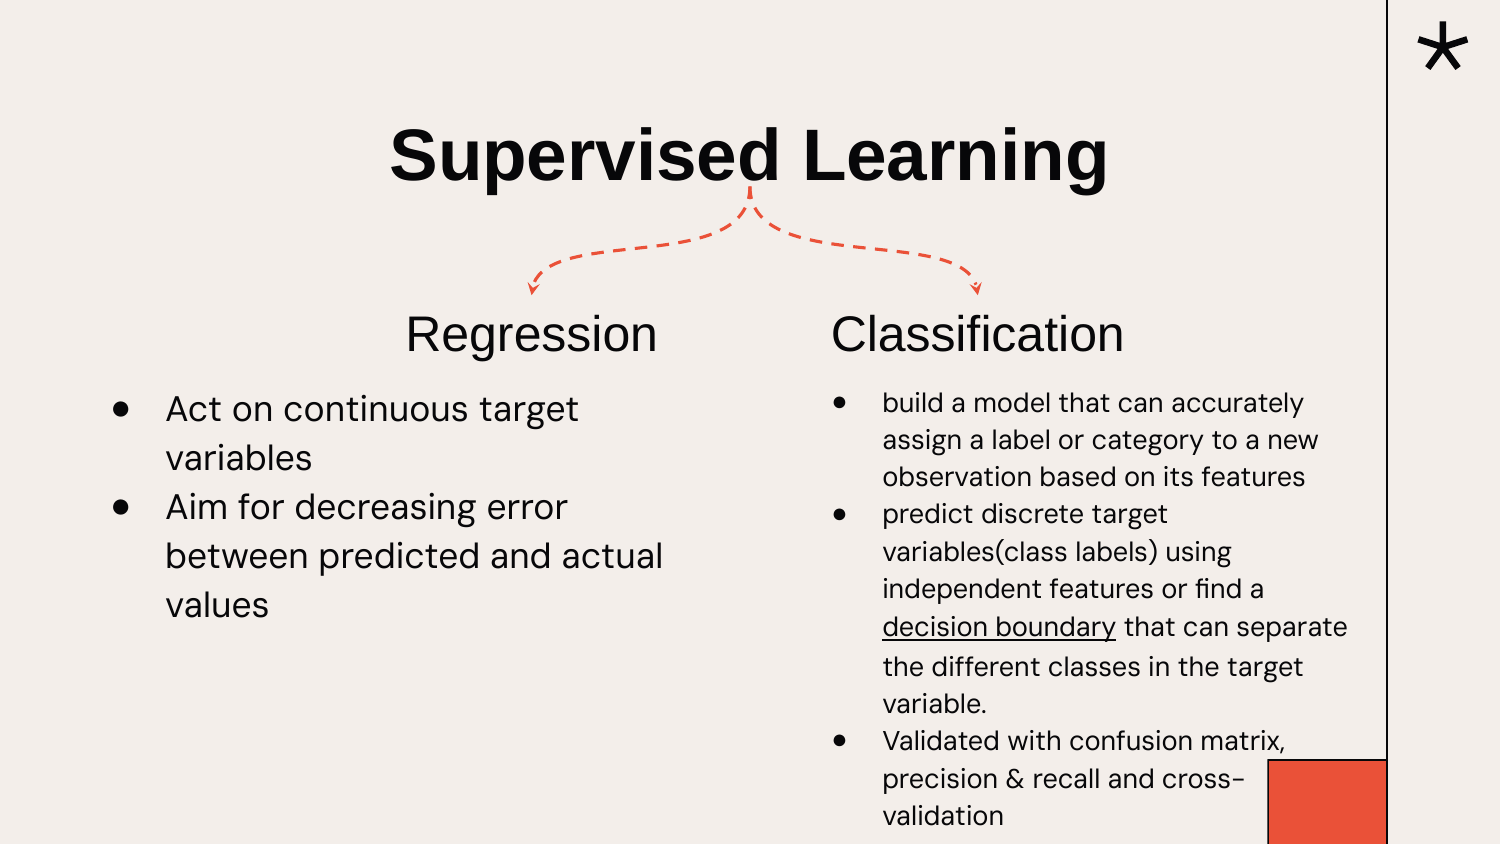

# Supervised Learning
Classification
Regression
Act on continuous target variables
Aim for decreasing error between predicted and actual values
build a model that can accurately assign a label or category to a new observation based on its features
predict discrete target variables(class labels) using independent features or find a decision boundary that can separate the different classes in the target variable.
Validated with confusion matrix, precision & recall and cross-validation